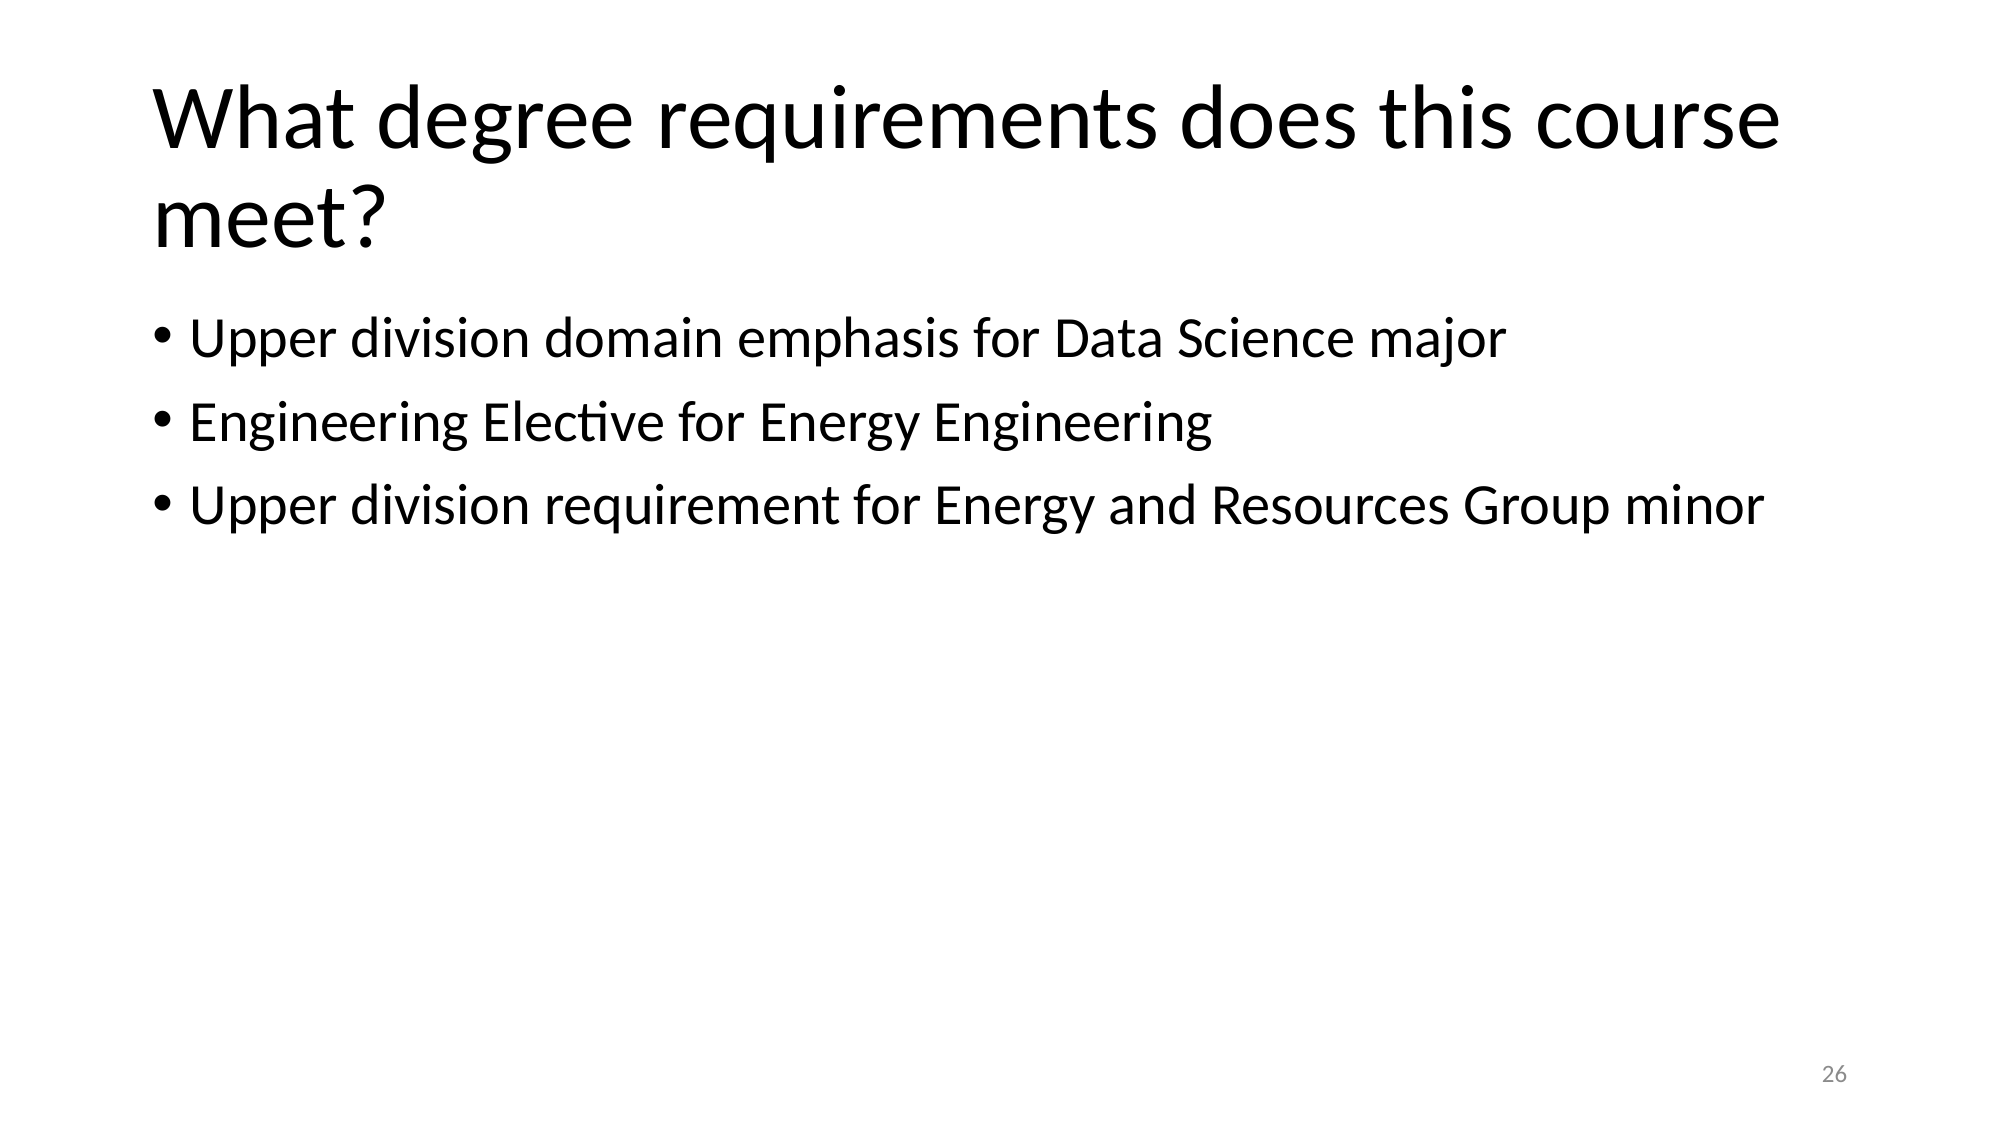

# What degree requirements does this course meet?
Upper division domain emphasis for Data Science major
Engineering Elective for Energy Engineering
Upper division requirement for Energy and Resources Group minor
26